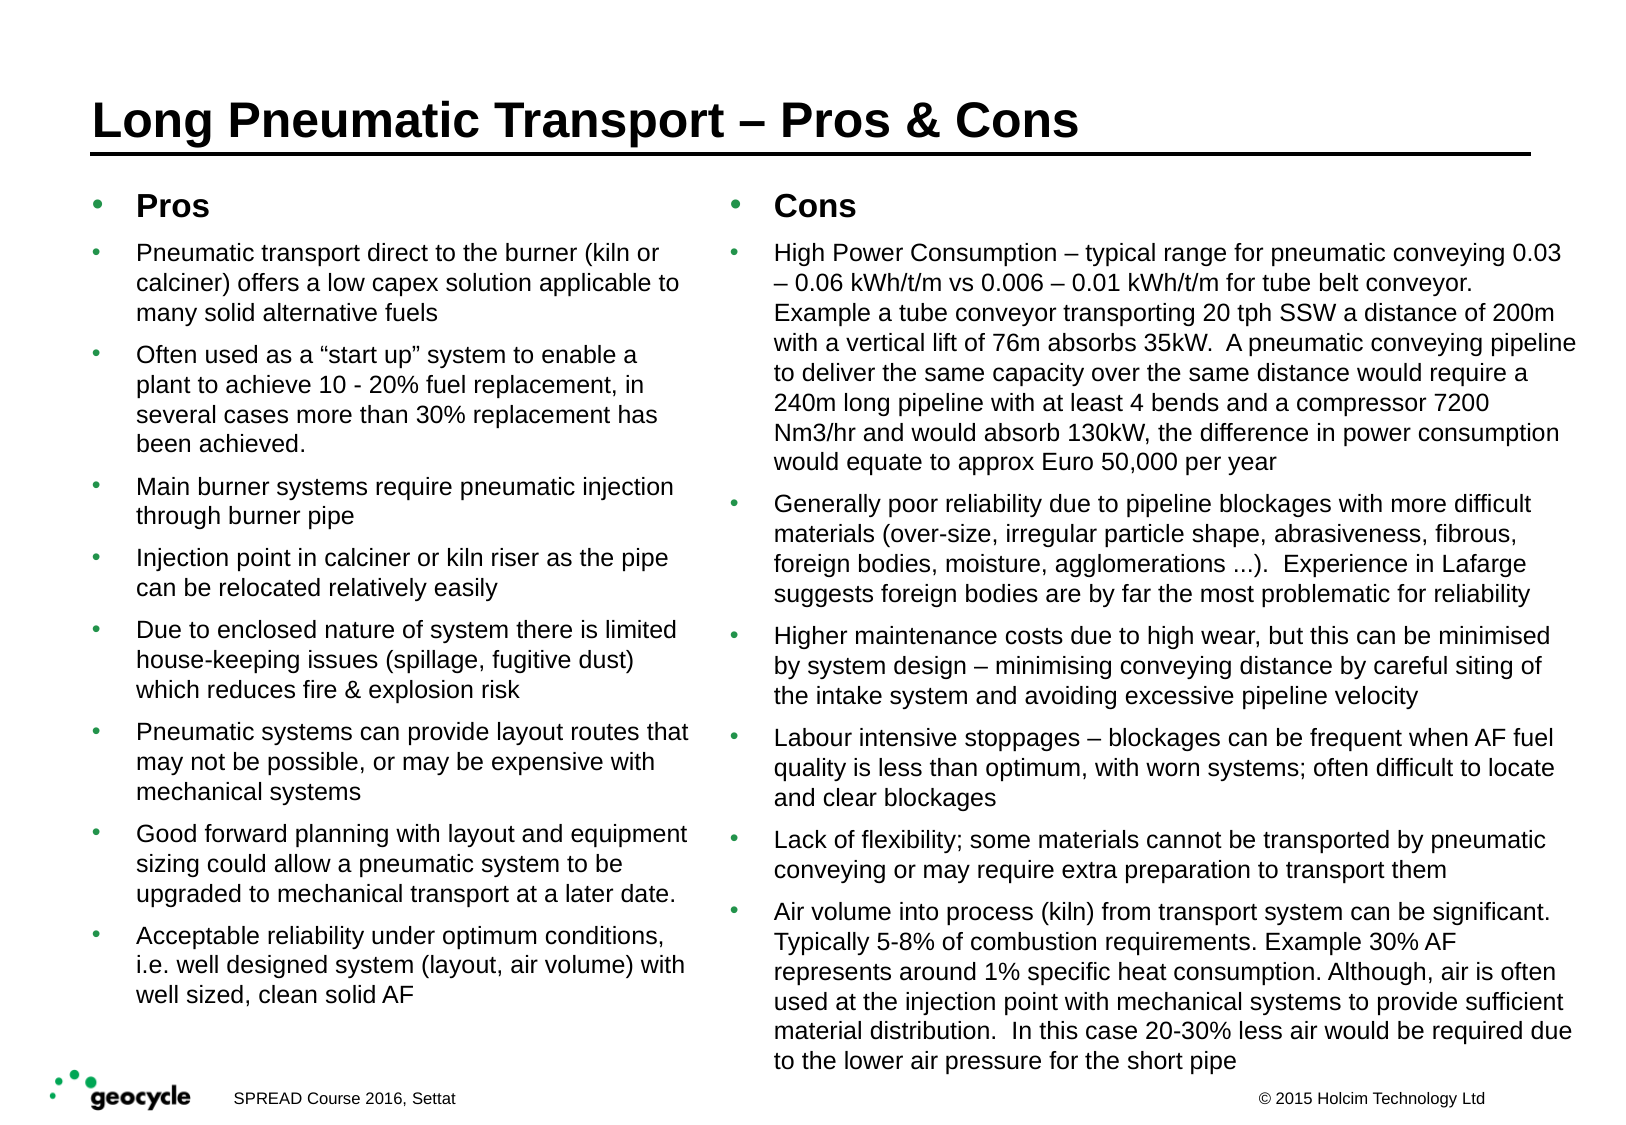

# Long Pneumatic Transport – Pros & Cons
Pros
Pneumatic transport direct to the burner (kiln or calciner) offers a low capex solution applicable to many solid alternative fuels
Often used as a “start up” system to enable a plant to achieve 10 - 20% fuel replacement, in several cases more than 30% replacement has been achieved.
Main burner systems require pneumatic injection through burner pipe
Injection point in calciner or kiln riser as the pipe can be relocated relatively easily
Due to enclosed nature of system there is limited house-keeping issues (spillage, fugitive dust) which reduces fire & explosion risk
Pneumatic systems can provide layout routes that may not be possible, or may be expensive with mechanical systems
Good forward planning with layout and equipment sizing could allow a pneumatic system to be upgraded to mechanical transport at a later date.
Acceptable reliability under optimum conditions, i.e. well designed system (layout, air volume) with well sized, clean solid AF
Cons
High Power Consumption – typical range for pneumatic conveying 0.03 – 0.06 kWh/t/m vs 0.006 – 0.01 kWh/t/m for tube belt conveyor.  Example a tube conveyor transporting 20 tph SSW a distance of 200m with a vertical lift of 76m absorbs 35kW.  A pneumatic conveying pipeline to deliver the same capacity over the same distance would require a 240m long pipeline with at least 4 bends and a compressor 7200 Nm3/hr and would absorb 130kW, the difference in power consumption would equate to approx Euro 50,000 per year
Generally poor reliability due to pipeline blockages with more difficult materials (over-size, irregular particle shape, abrasiveness, fibrous, foreign bodies, moisture, agglomerations ...).  Experience in Lafarge suggests foreign bodies are by far the most problematic for reliability
Higher maintenance costs due to high wear, but this can be minimised by system design – minimising conveying distance by careful siting of the intake system and avoiding excessive pipeline velocity
Labour intensive stoppages – blockages can be frequent when AF fuel quality is less than optimum, with worn systems; often difficult to locate and clear blockages
Lack of flexibility; some materials cannot be transported by pneumatic conveying or may require extra preparation to transport them
Air volume into process (kiln) from transport system can be significant. Typically 5-8% of combustion requirements. Example 30% AF represents around 1% specific heat consumption. Although, air is often used at the injection point with mechanical systems to provide sufficient material distribution.  In this case 20-30% less air would be required due to the lower air pressure for the short pipe

.
SPREAD Course 2016, Settat